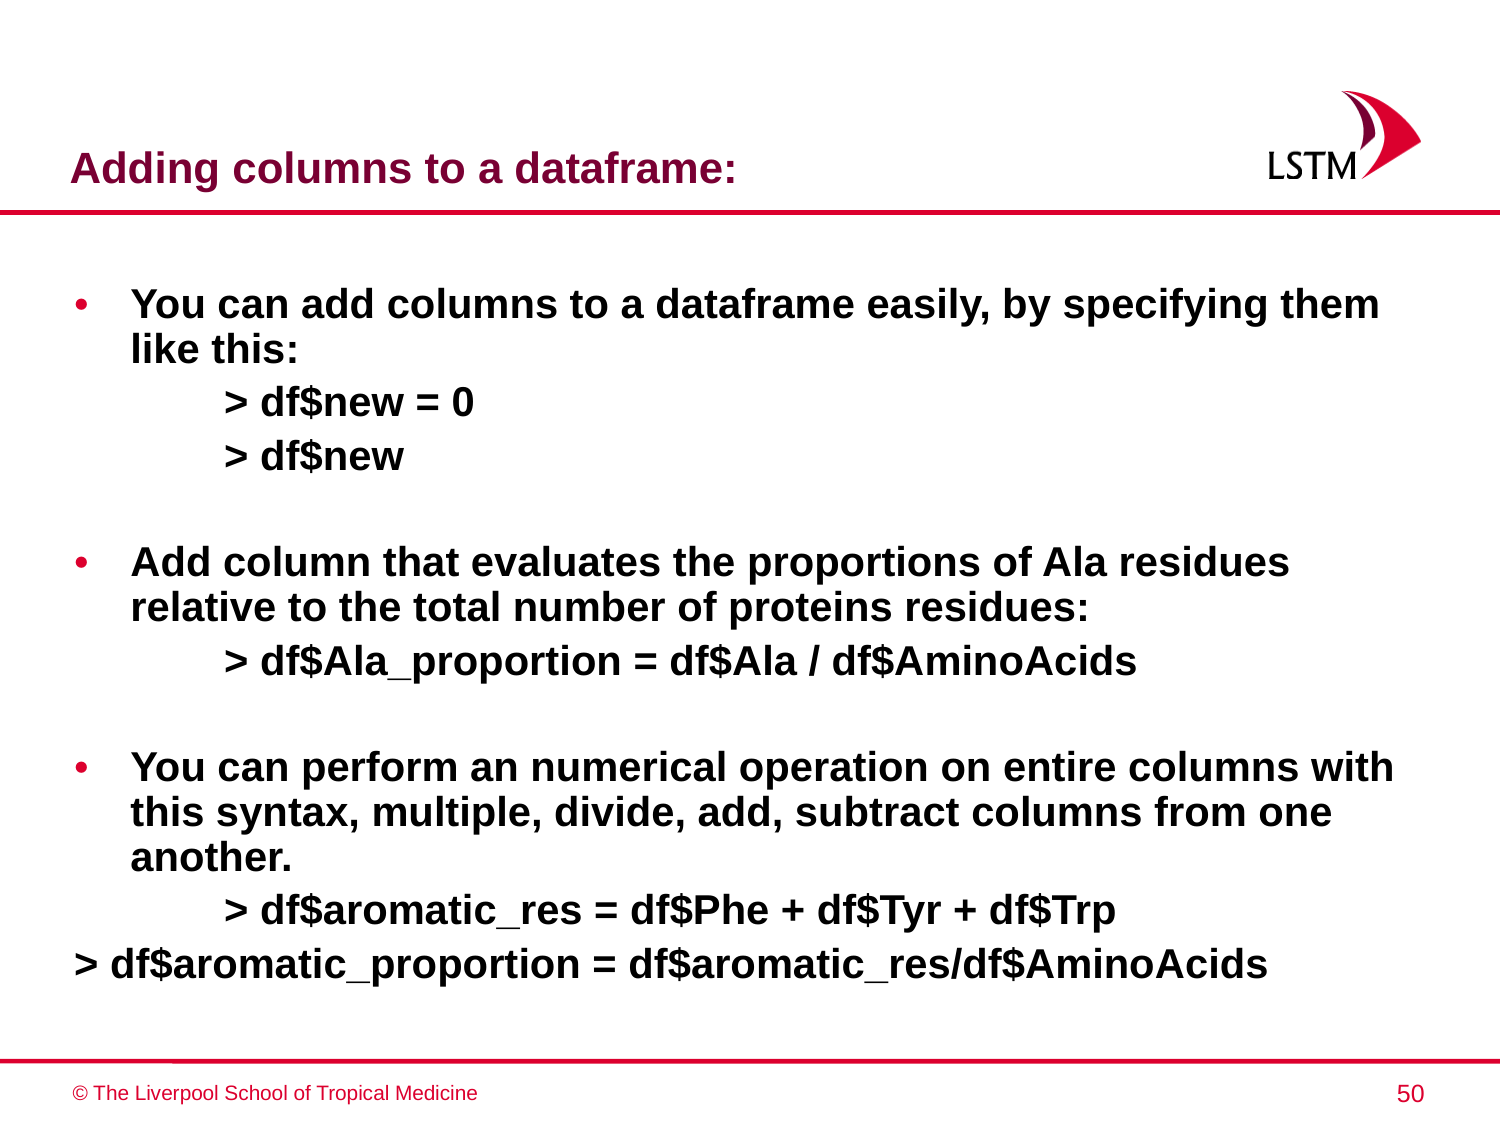

# Adding columns to a dataframe:
You can add columns to a dataframe easily, by specifying them like this:
	> df$new = 0
	> df$new

Add column that evaluates the proportions of Ala residues relative to the total number of proteins residues:
	> df$Ala_proportion = df$Ala / df$AminoAcids

You can perform an numerical operation on entire columns with this syntax, multiple, divide, add, subtract columns from one another.
	> df$aromatic_res = df$Phe + df$Tyr + df$Trp
> df$aromatic_proportion = df$aromatic_res/df$AminoAcids